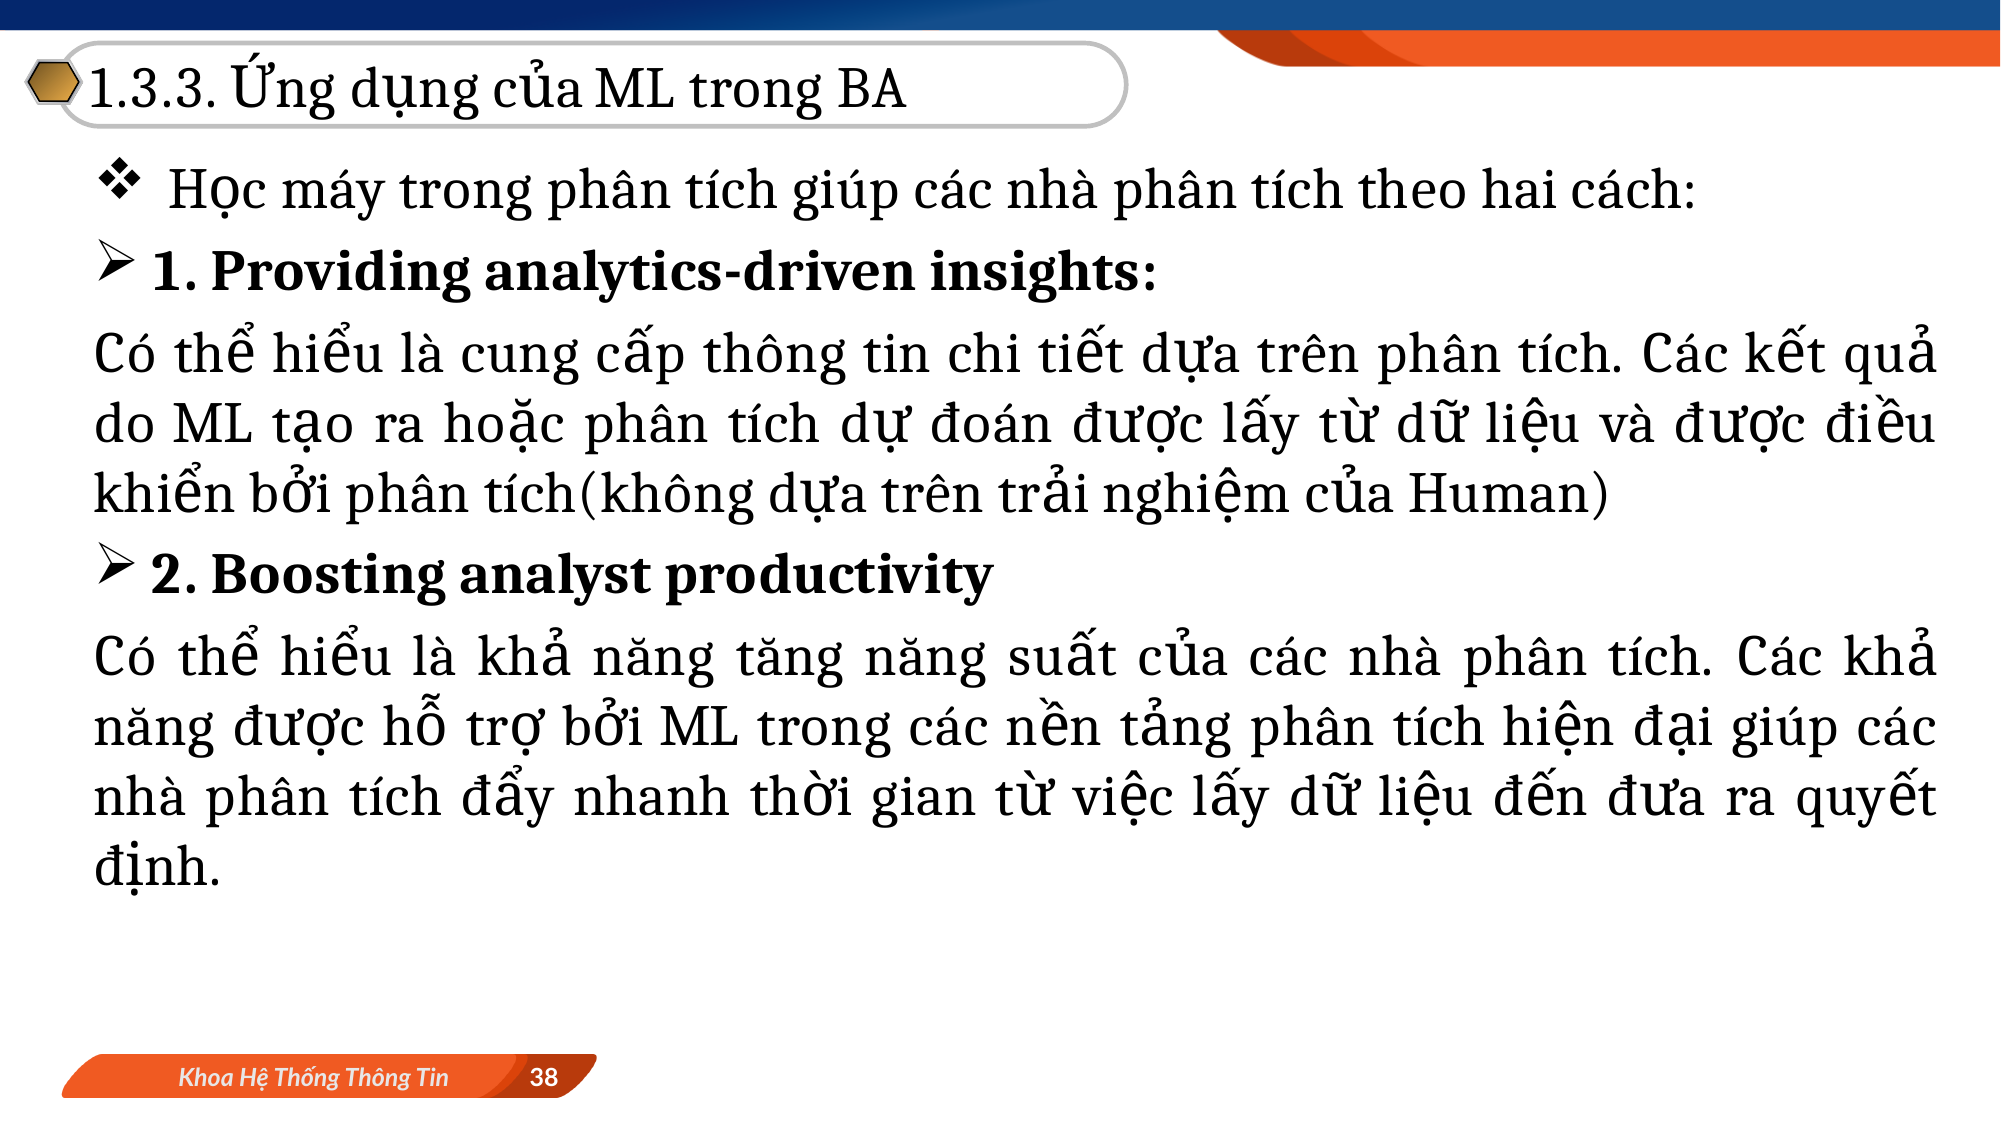

1.3.3. Ứng dụng của ML trong BA

Học máy trong phân tích giúp các nhà phân tích theo hai cách:
1. Providing analytics-driven insights:
Có thể hiểu là cung cấp thông tin chi tiết dựa trên phân tích. Các kết quả do ML tạo ra hoặc phân tích dự đoán được lấy từ dữ liệu và được điều khiển bởi phân tích(không dựa trên trải nghiệm của Human)
2. Boosting analyst productivity
Có thể hiểu là khả năng tăng năng suất của các nhà phân tích. Các khả năng được hỗ trợ bởi ML trong các nền tảng phân tích hiện đại giúp các nhà phân tích đẩy nhanh thời gian từ việc lấy dữ liệu đến đưa ra quyết định.
38
Khoa Hệ Thống Thông Tin